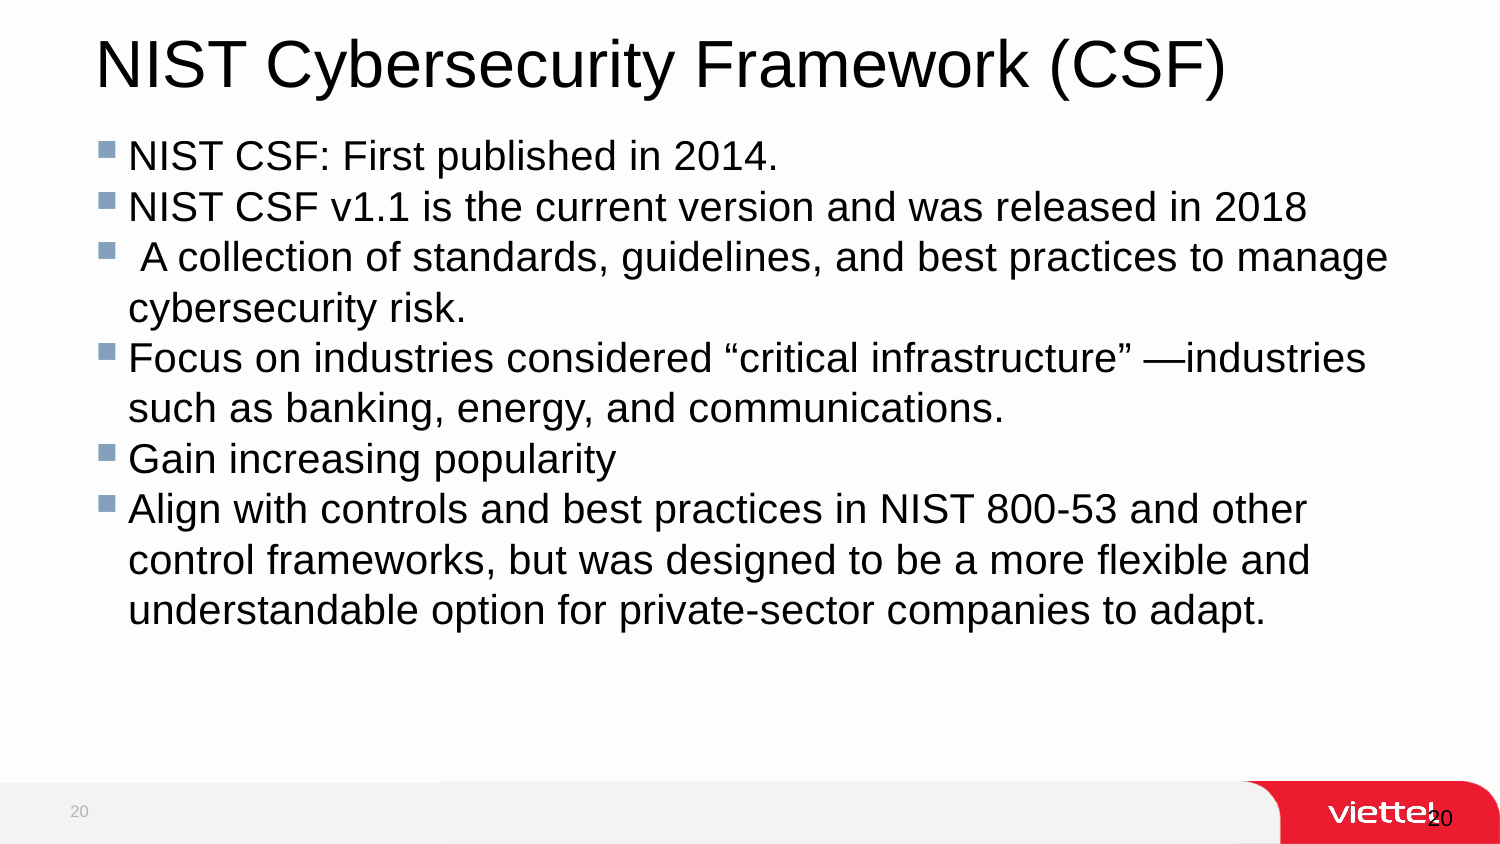

NIST Cybersecurity Framework (CSF)
NIST CSF: First published in 2014.
NIST CSF v1.1 is the current version and was released in 2018
 A collection of standards, guidelines, and best practices to manage cybersecurity risk.
Focus on industries considered “critical infrastructure” —industries such as banking, energy, and communications.
Gain increasing popularity
Align with controls and best practices in NIST 800-53 and other control frameworks, but was designed to be a more ﬂexible and understandable option for private-sector companies to adapt.
20